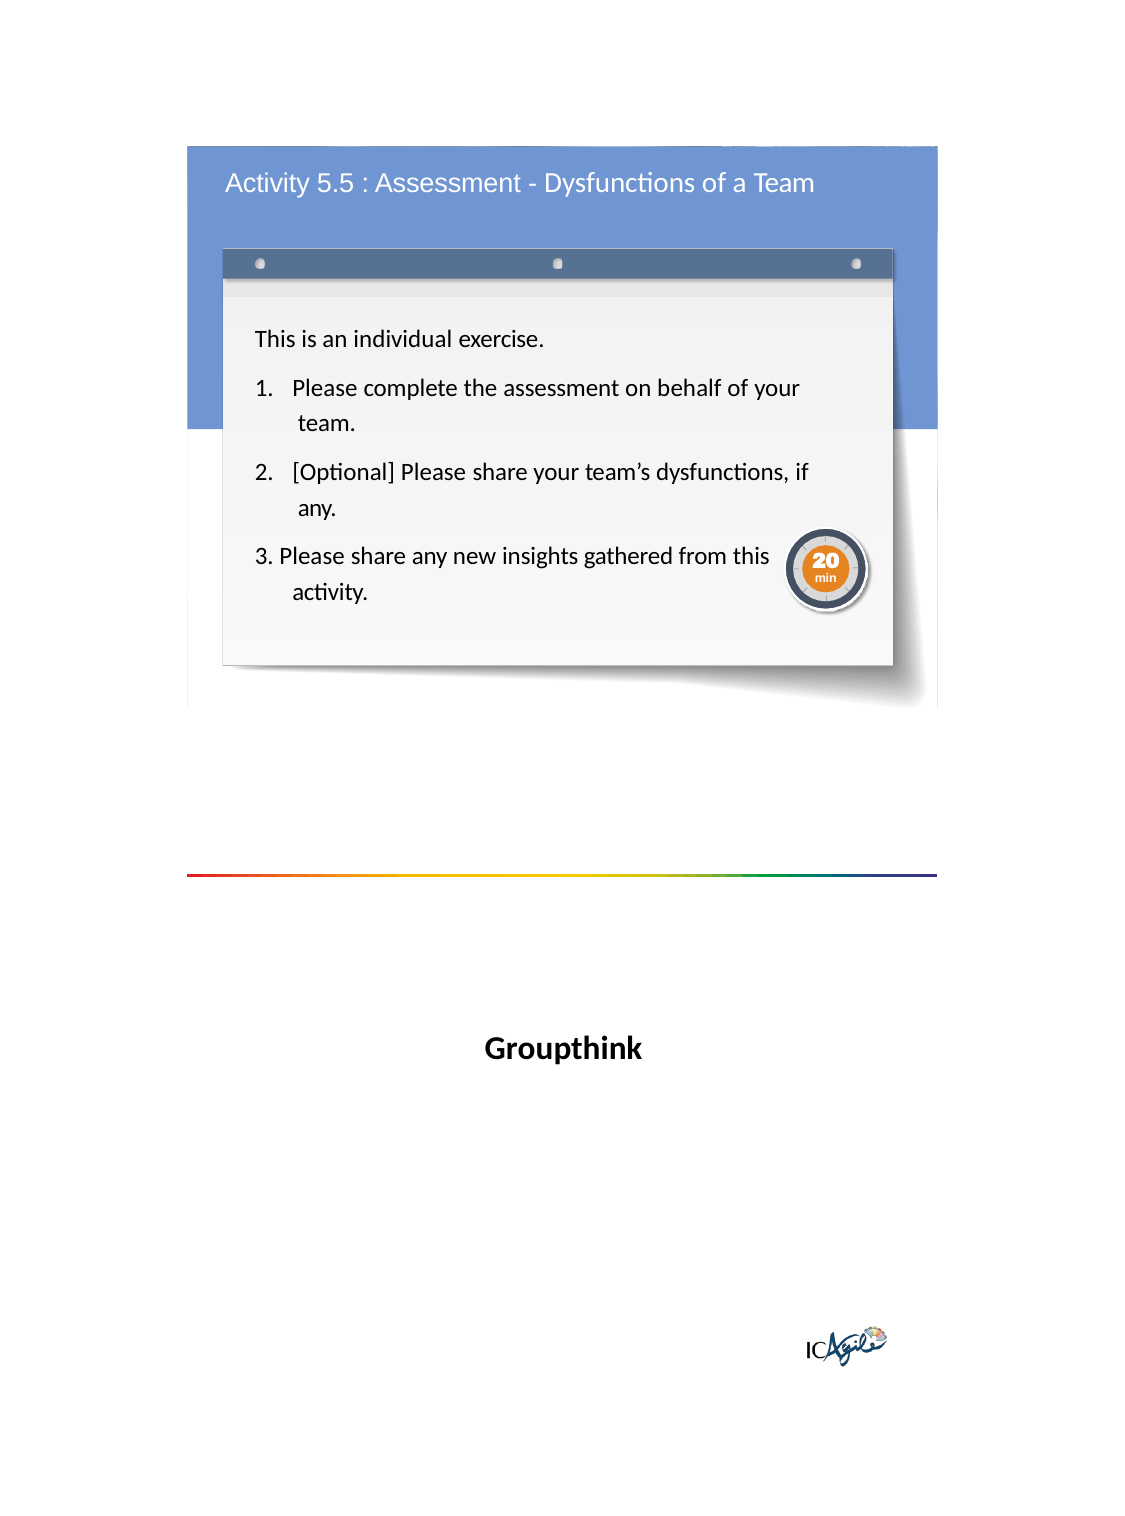

Activity 5.5 : Assessment - Dysfunctions of a Team

This is an individual exercise.
Please complete the assessment on behalf of your  team.
[Optional] Please share your team’s dysfunctions, if  any.

3. Please share any new insights gathered from this  activity.

20
min

Groupthink